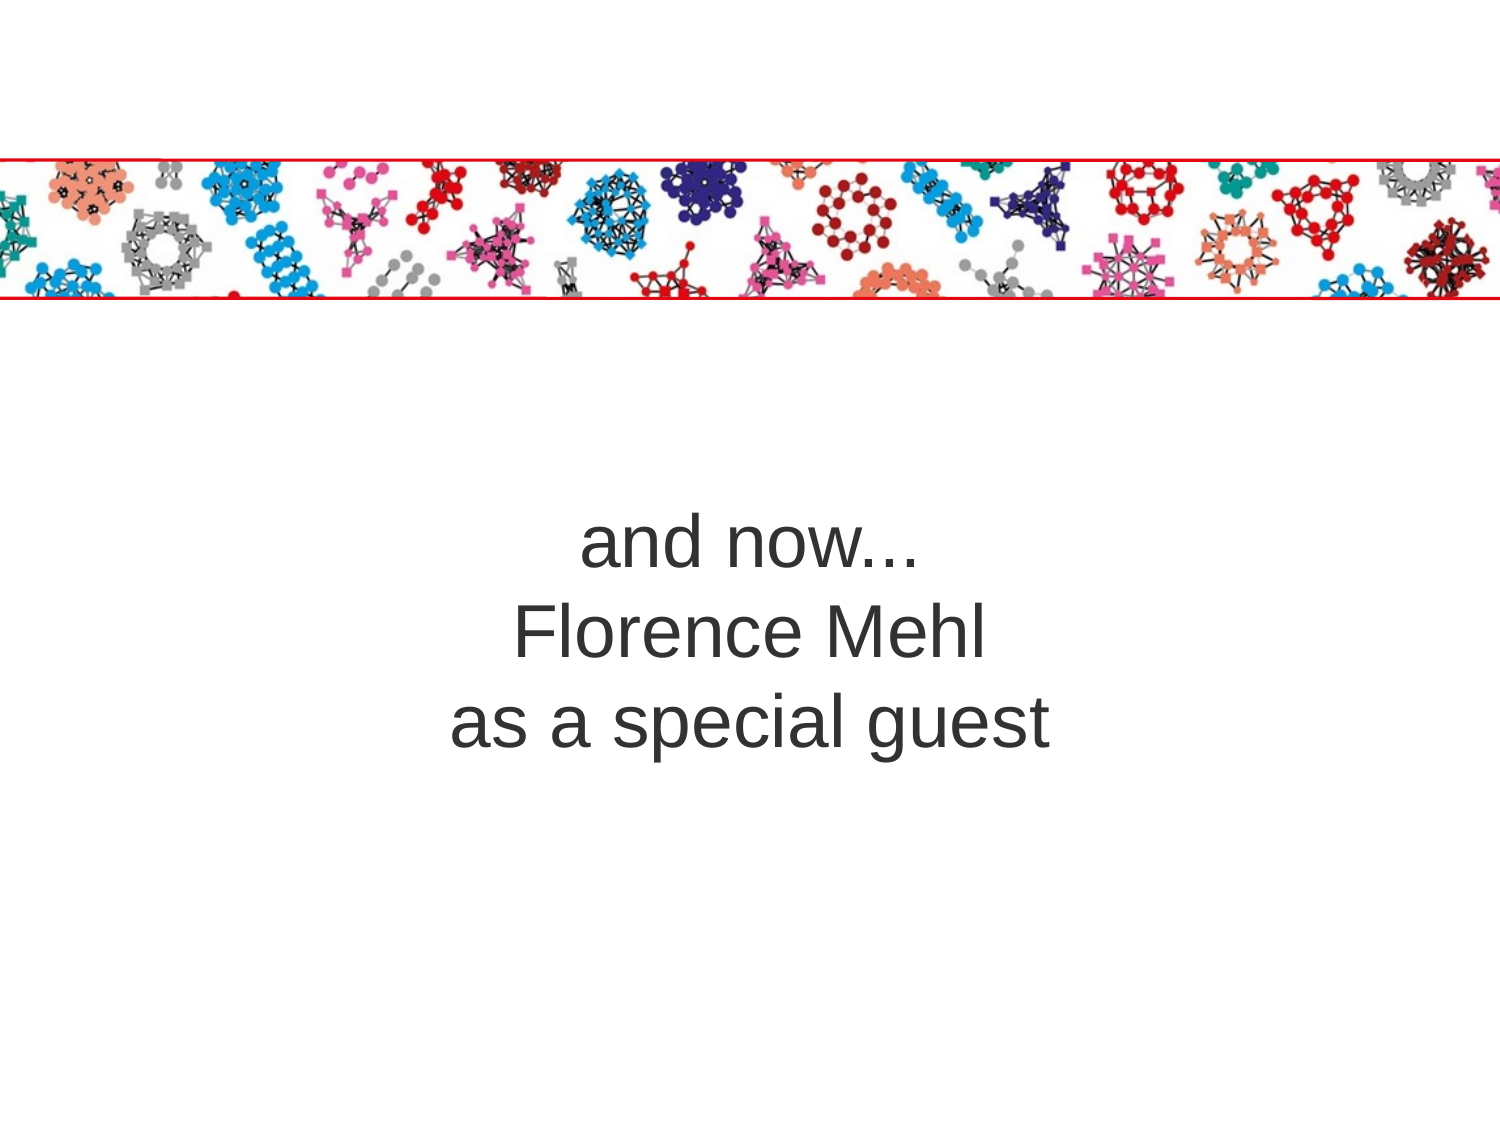

# and now... Florence Mehl as a special guest